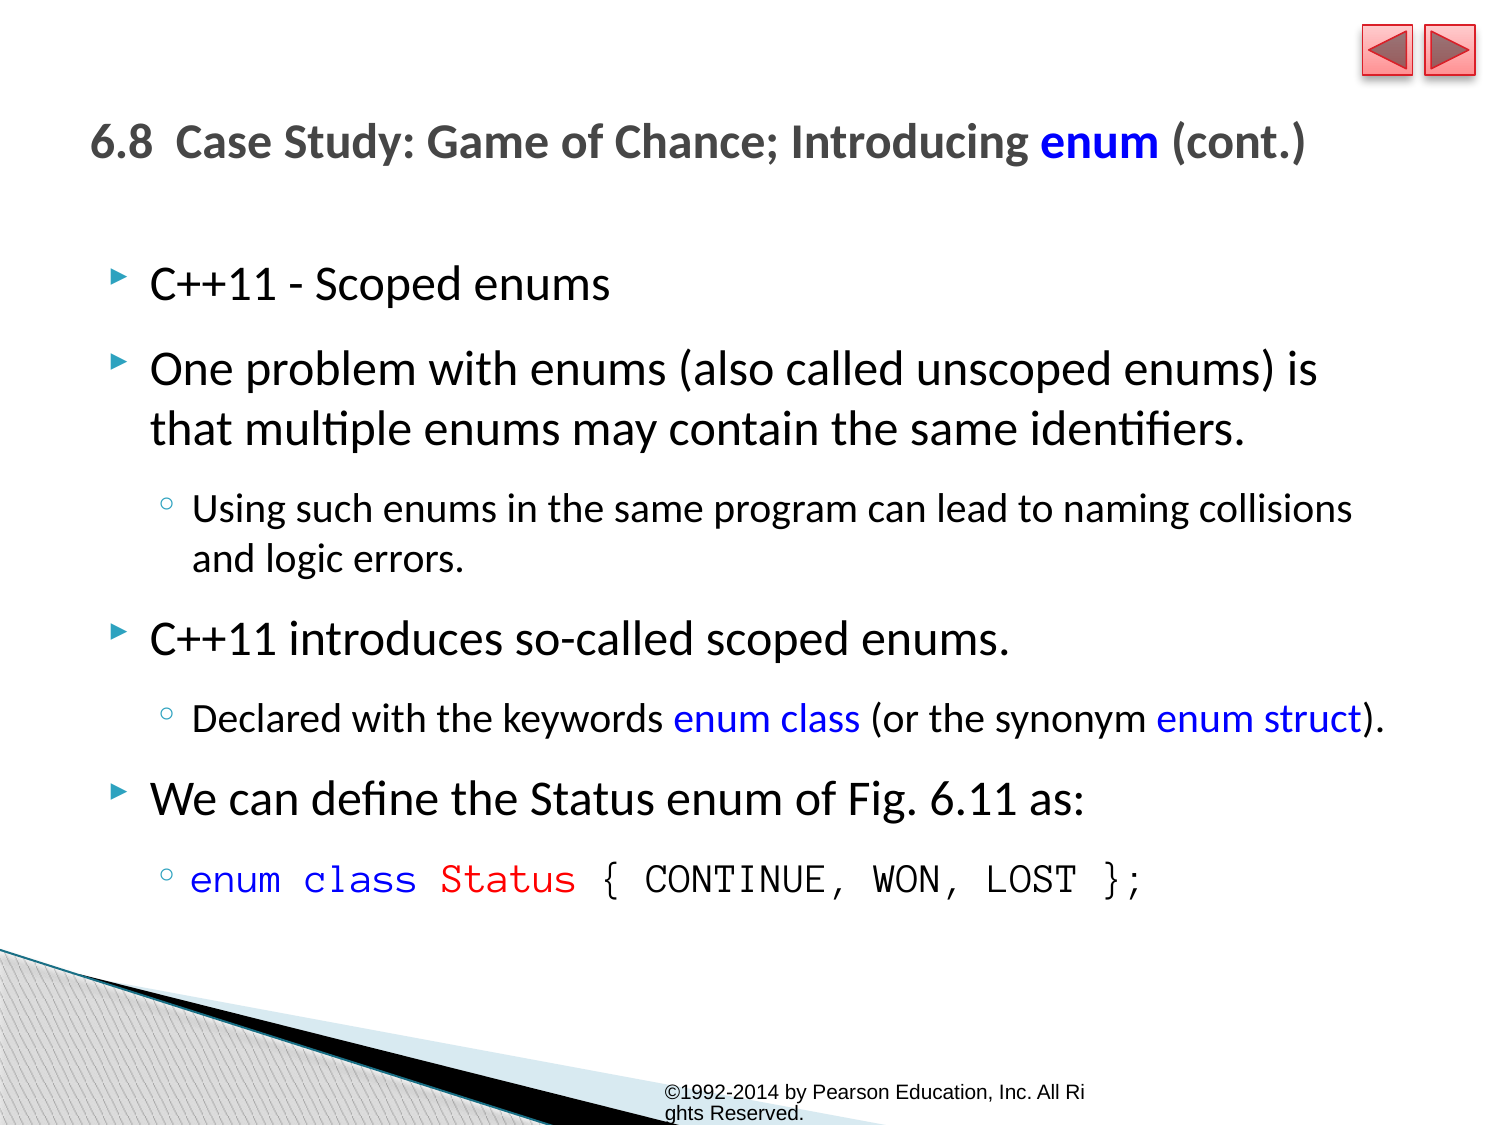

# 6.8  Case Study: Game of Chance; Introducing enum (cont.)
C++11 - Scoped enums
One problem with enums (also called unscoped enums) is that multiple enums may contain the same identifiers.
Using such enums in the same program can lead to naming collisions and logic errors.
C++11 introduces so-called scoped enums.
Declared with the keywords enum class (or the synonym enum struct).
We can define the Status enum of Fig. 6.11 as:
enum class Status { CONTINUE, WON, LOST };

©1992-2014 by Pearson Education, Inc. All Rights Reserved.